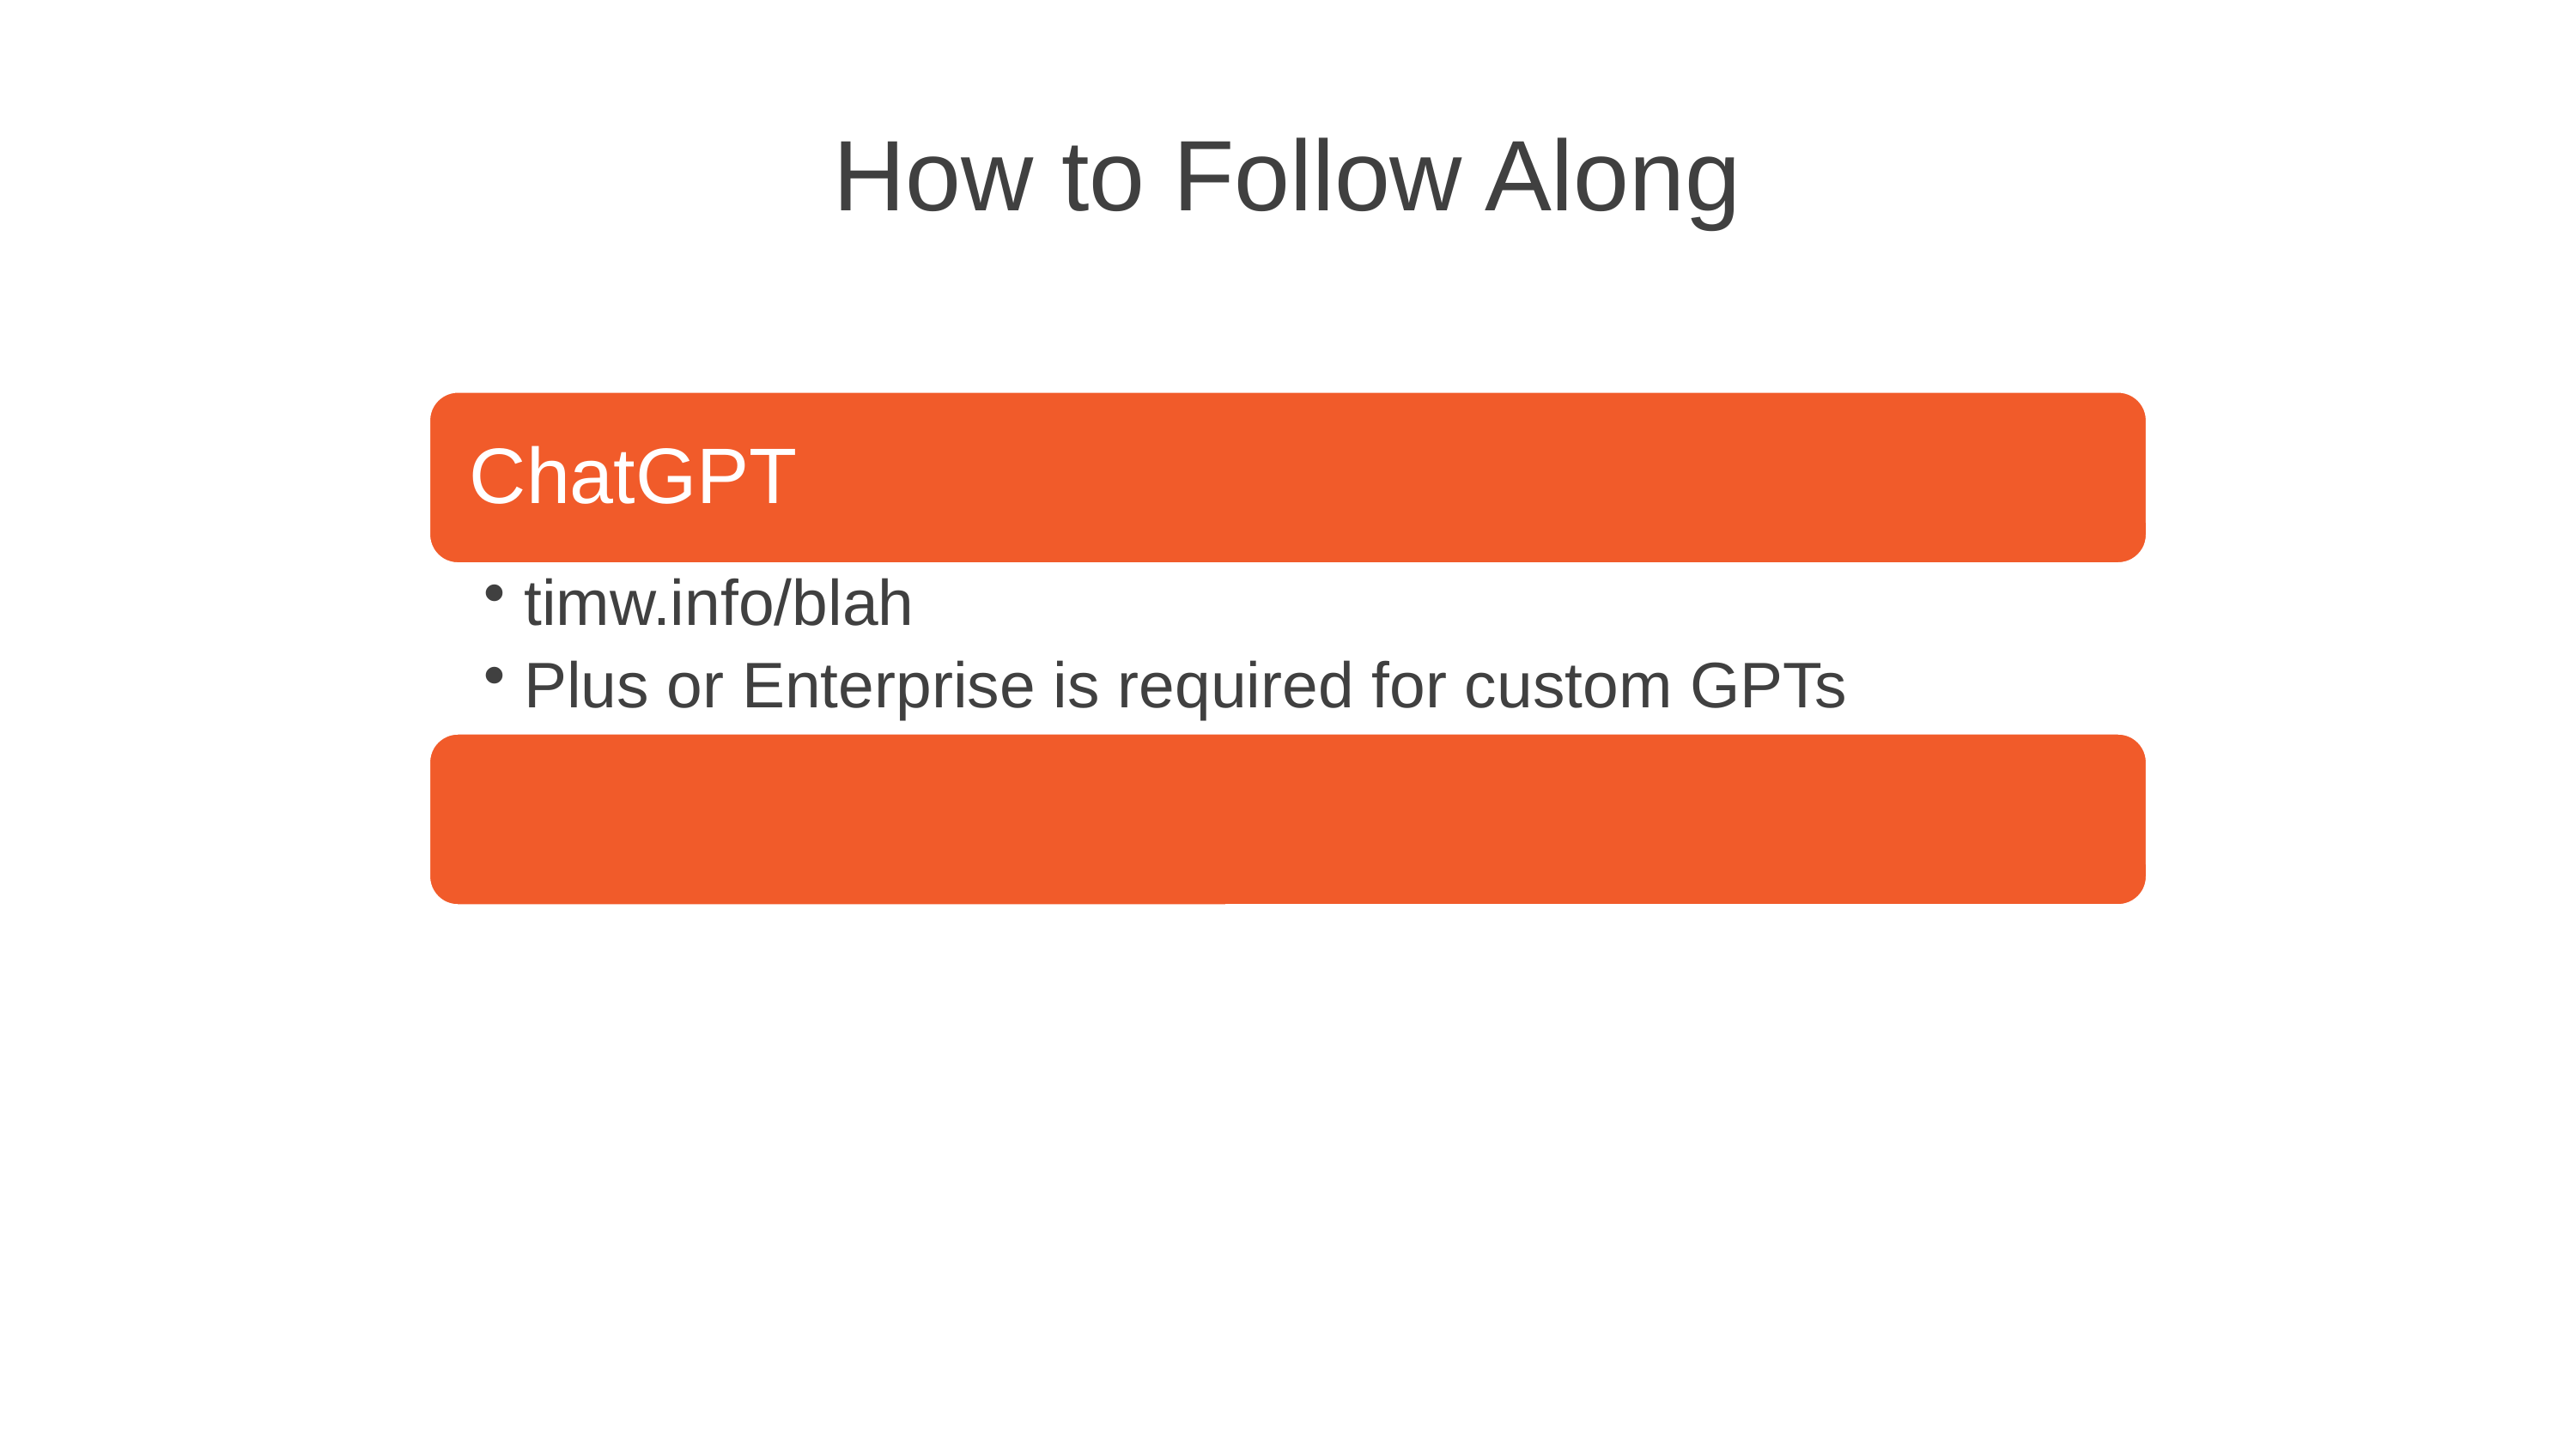

# How to Follow Along
ChatGPT
timw.info/blah
Plus or Enterprise is required for custom GPTs